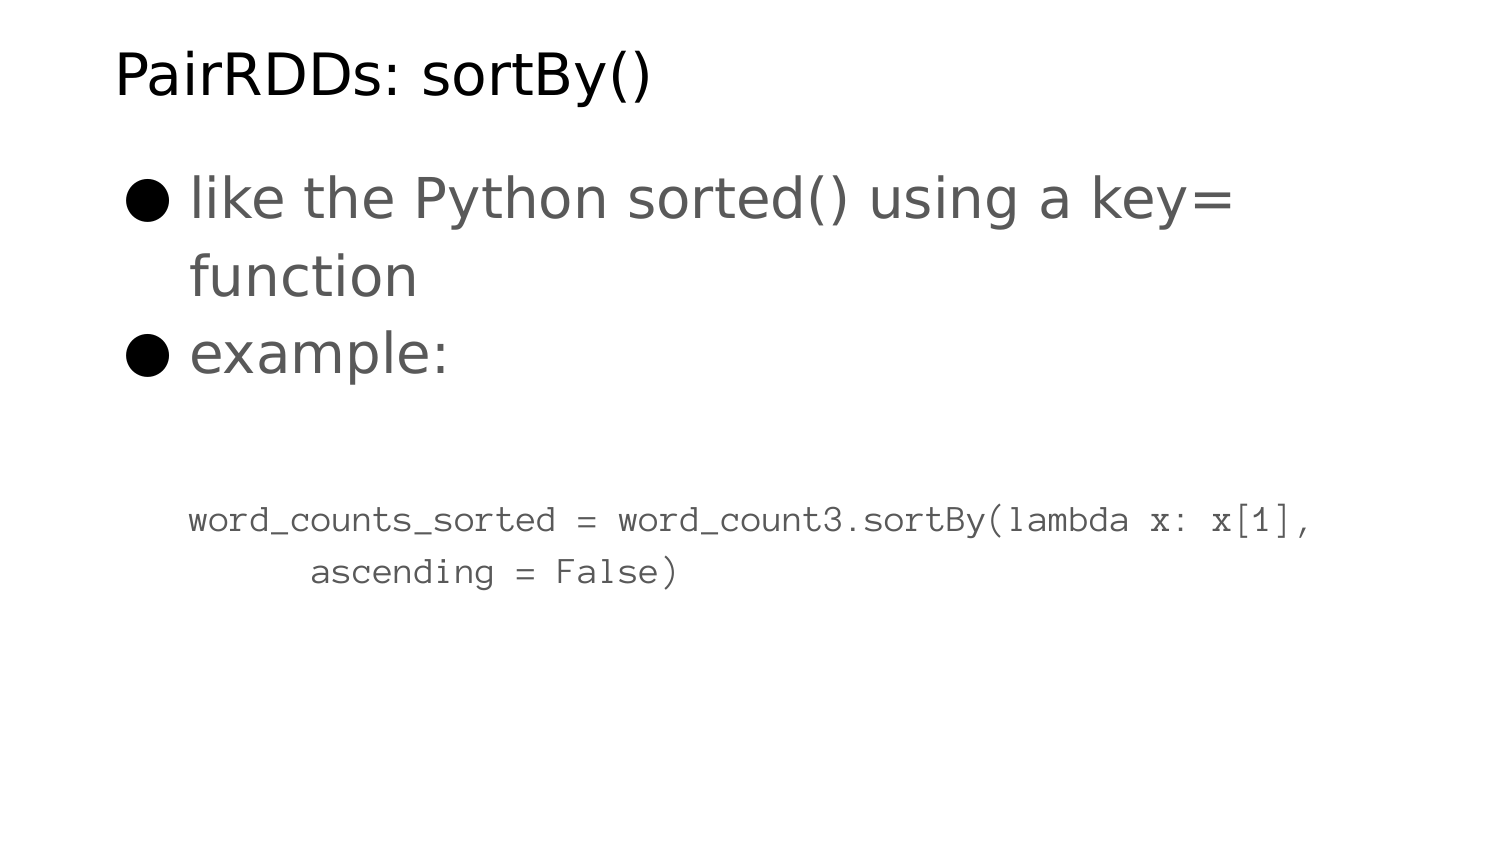

# PairRDDs: sortBy()
like the Python sorted() using a key= function
example:
word_counts_sorted = word_count3.sortBy(lambda x: x[1],
      ascending = False)